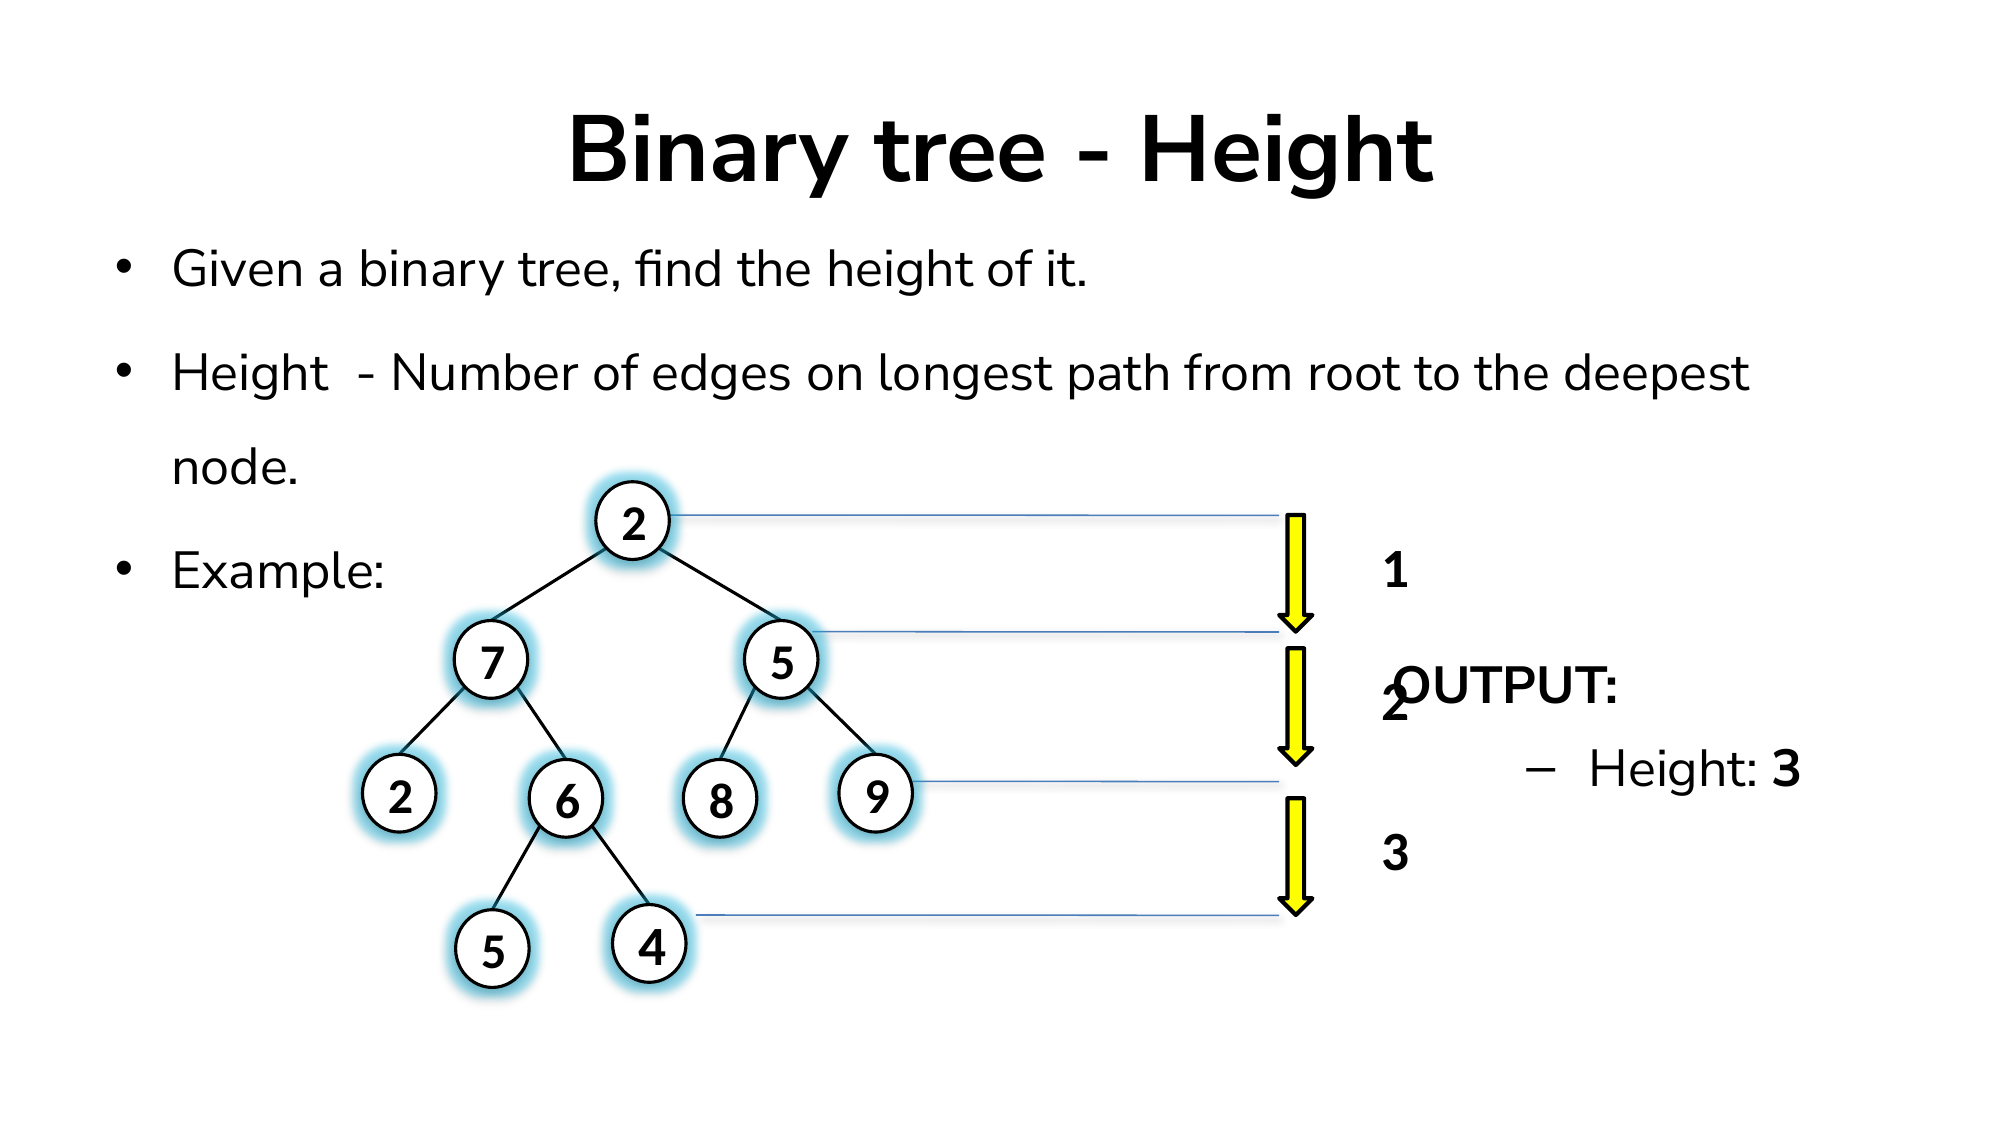

# Binary tree - Height
Given a binary tree, find the height of it.
Height  - Number of edges on longest path from root to the deepest node.
Example:

2
7
5
9
2
6
8
4
5

1
OUTPUT:

2
Height: 3

3